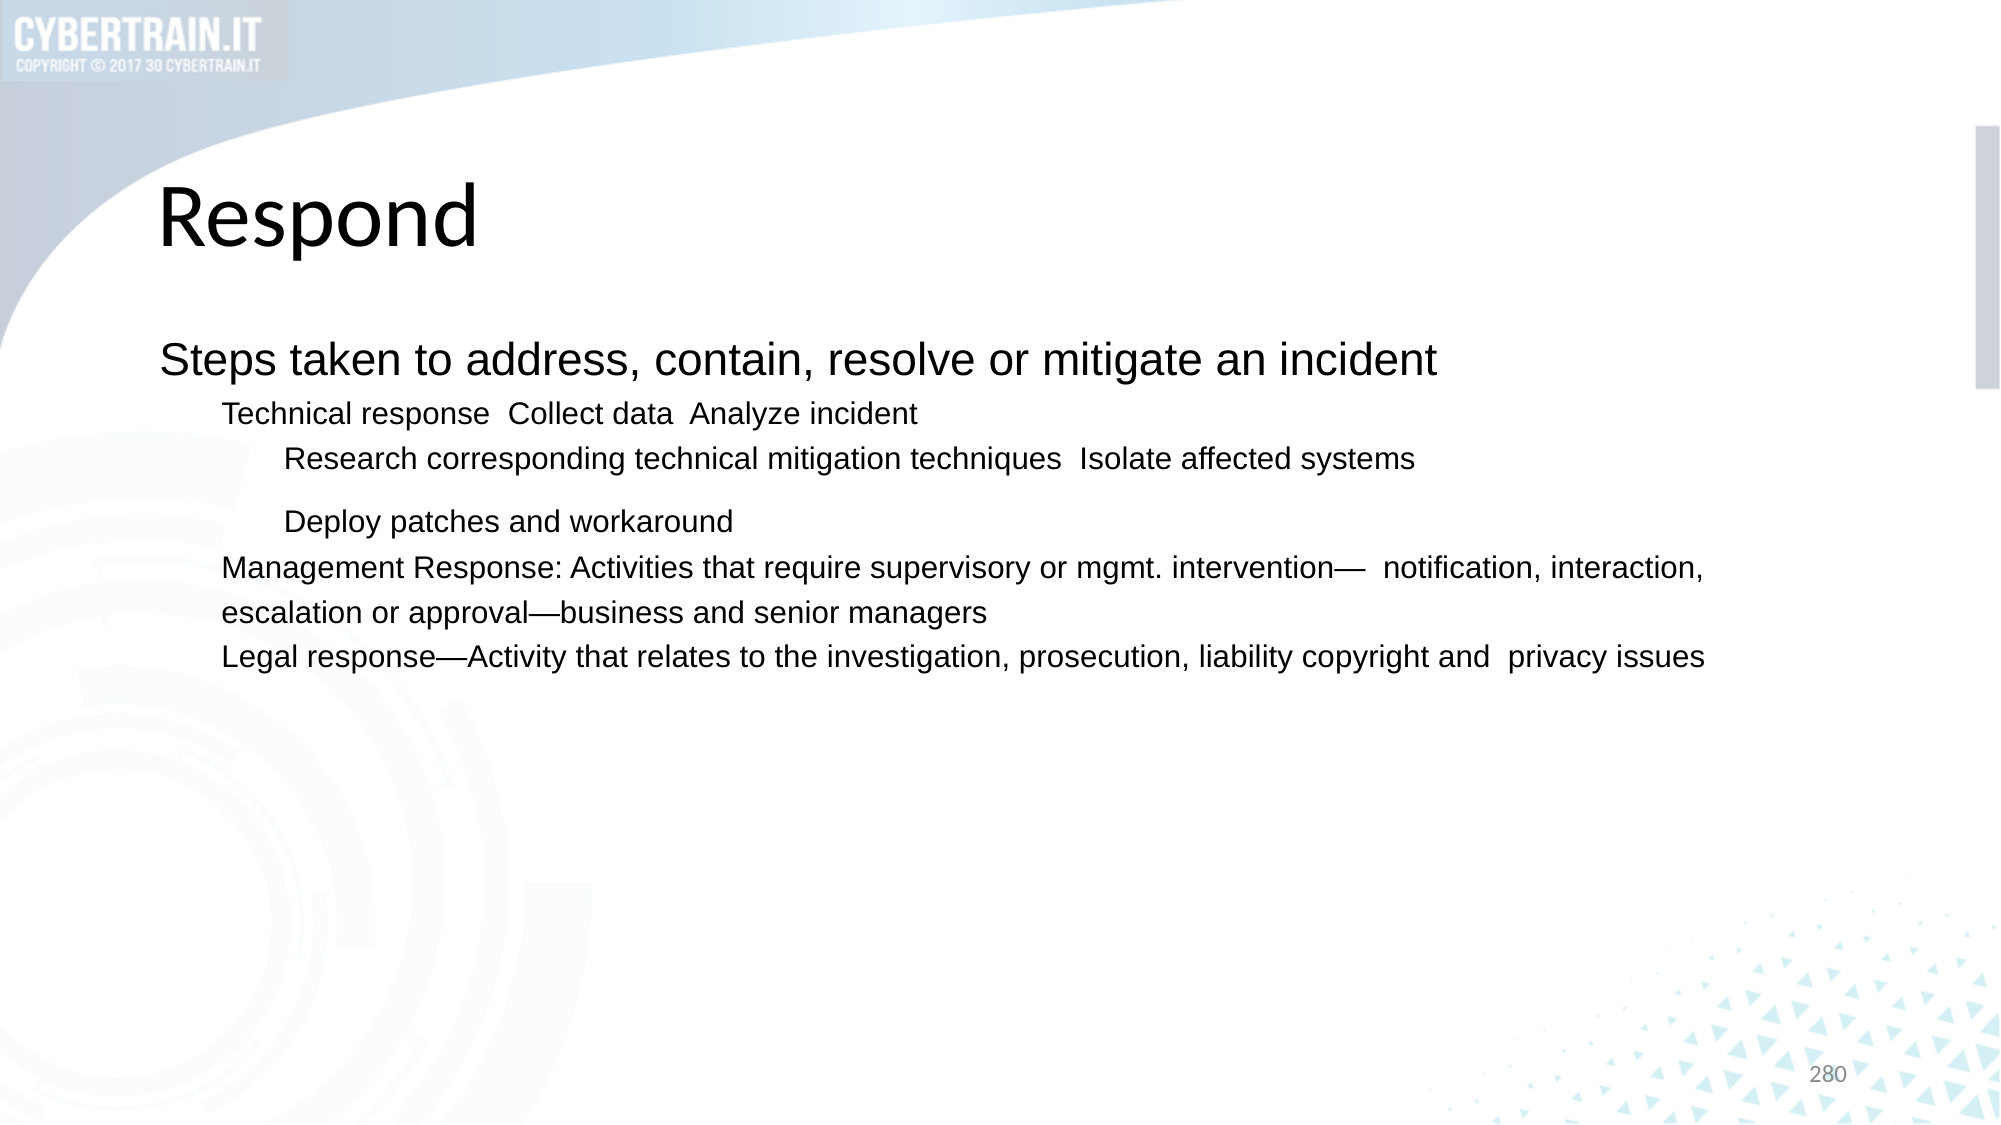

# Respond
Steps taken to address, contain, resolve or mitigate an incident
Technical response  Collect data  Analyze incident
Research corresponding technical mitigation techniques  Isolate affected systems
Deploy patches and workaround
Management Response: Activities that require supervisory or mgmt. intervention—  notification, interaction, escalation or approval—business and senior managers
Legal response—Activity that relates to the investigation, prosecution, liability copyright and  privacy issues

280